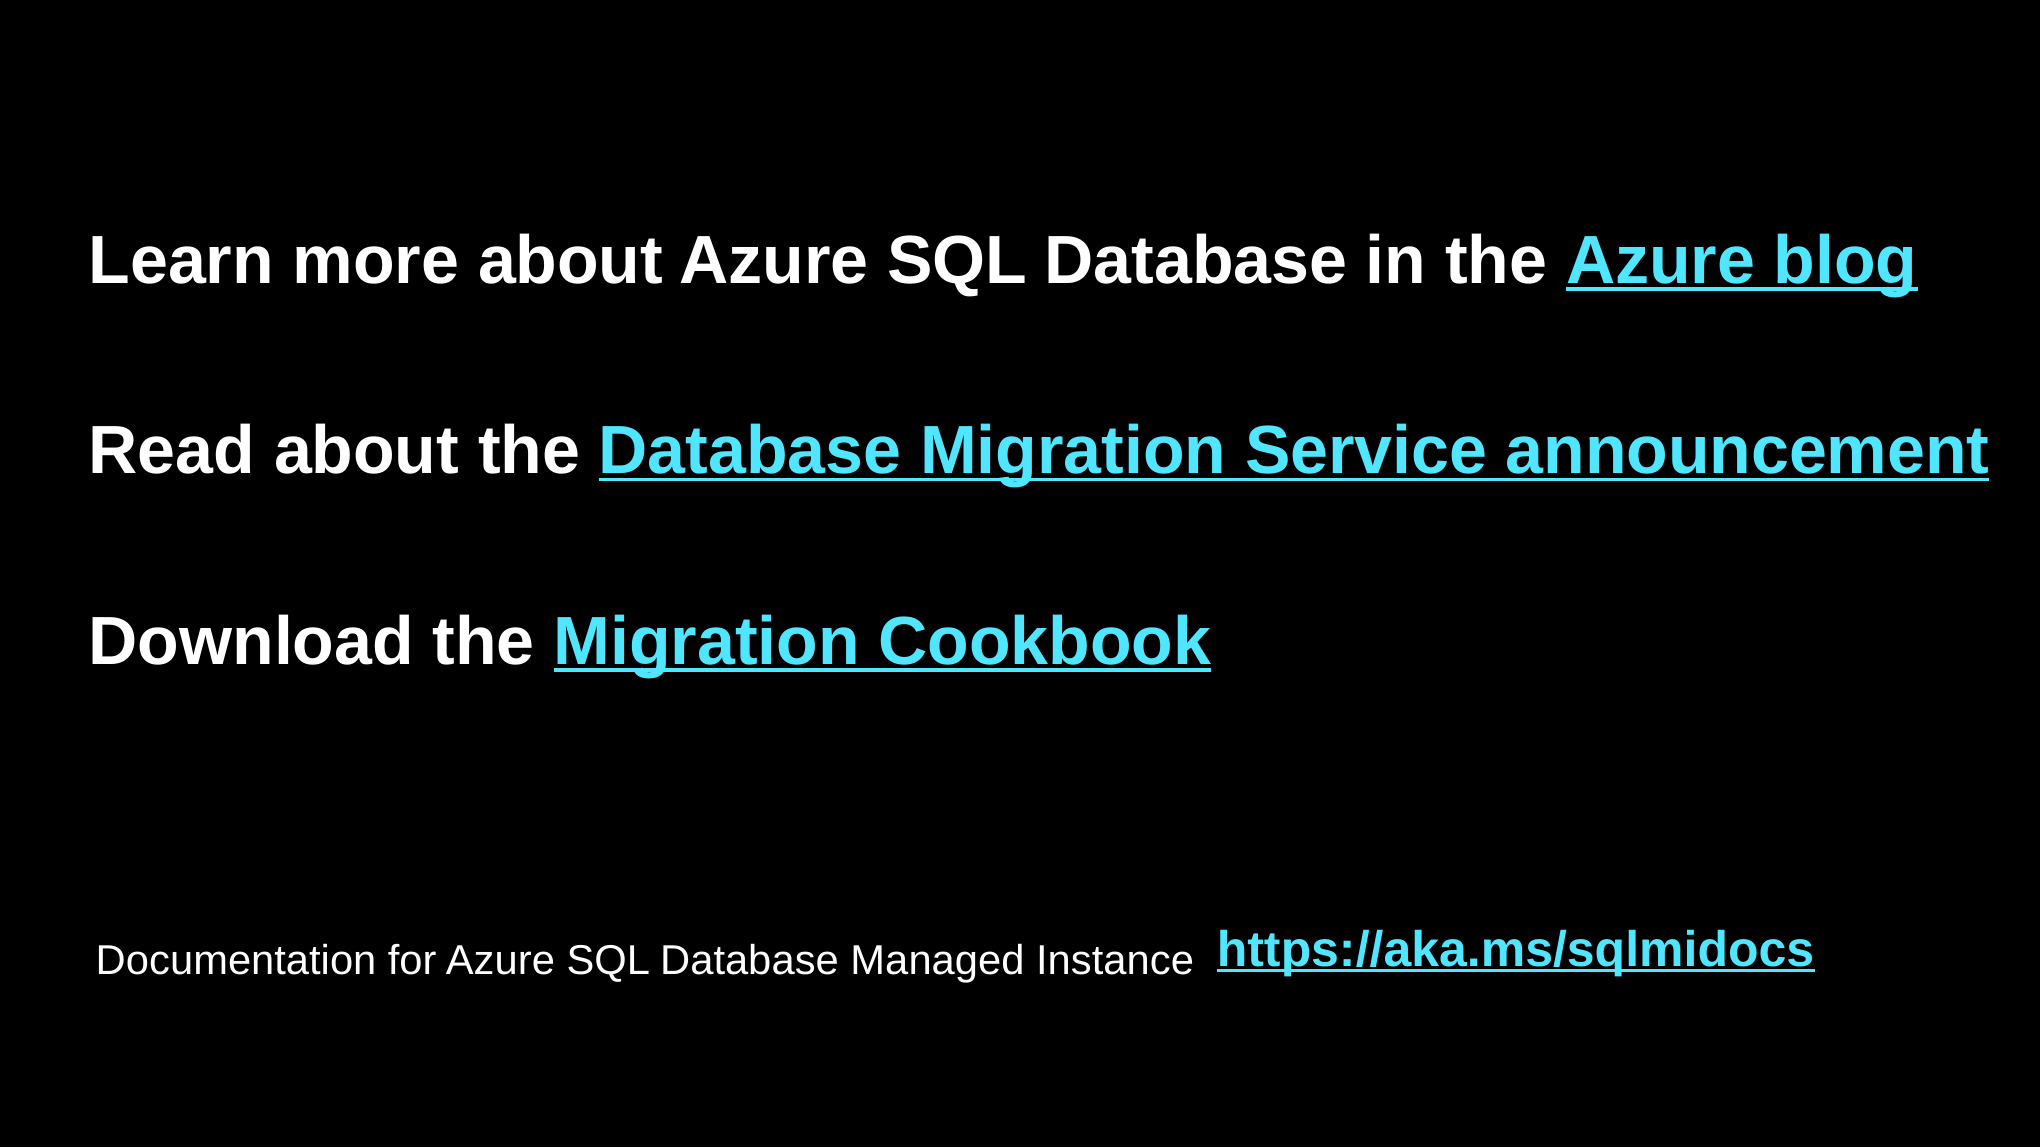

Learn more about Azure SQL Database in the Azure blog

Read about the Database Migration Service announcement

Download the Migration Cookbook
https://aka.ms/sqlmidocs
Documentation for Azure SQL Database Managed Instance